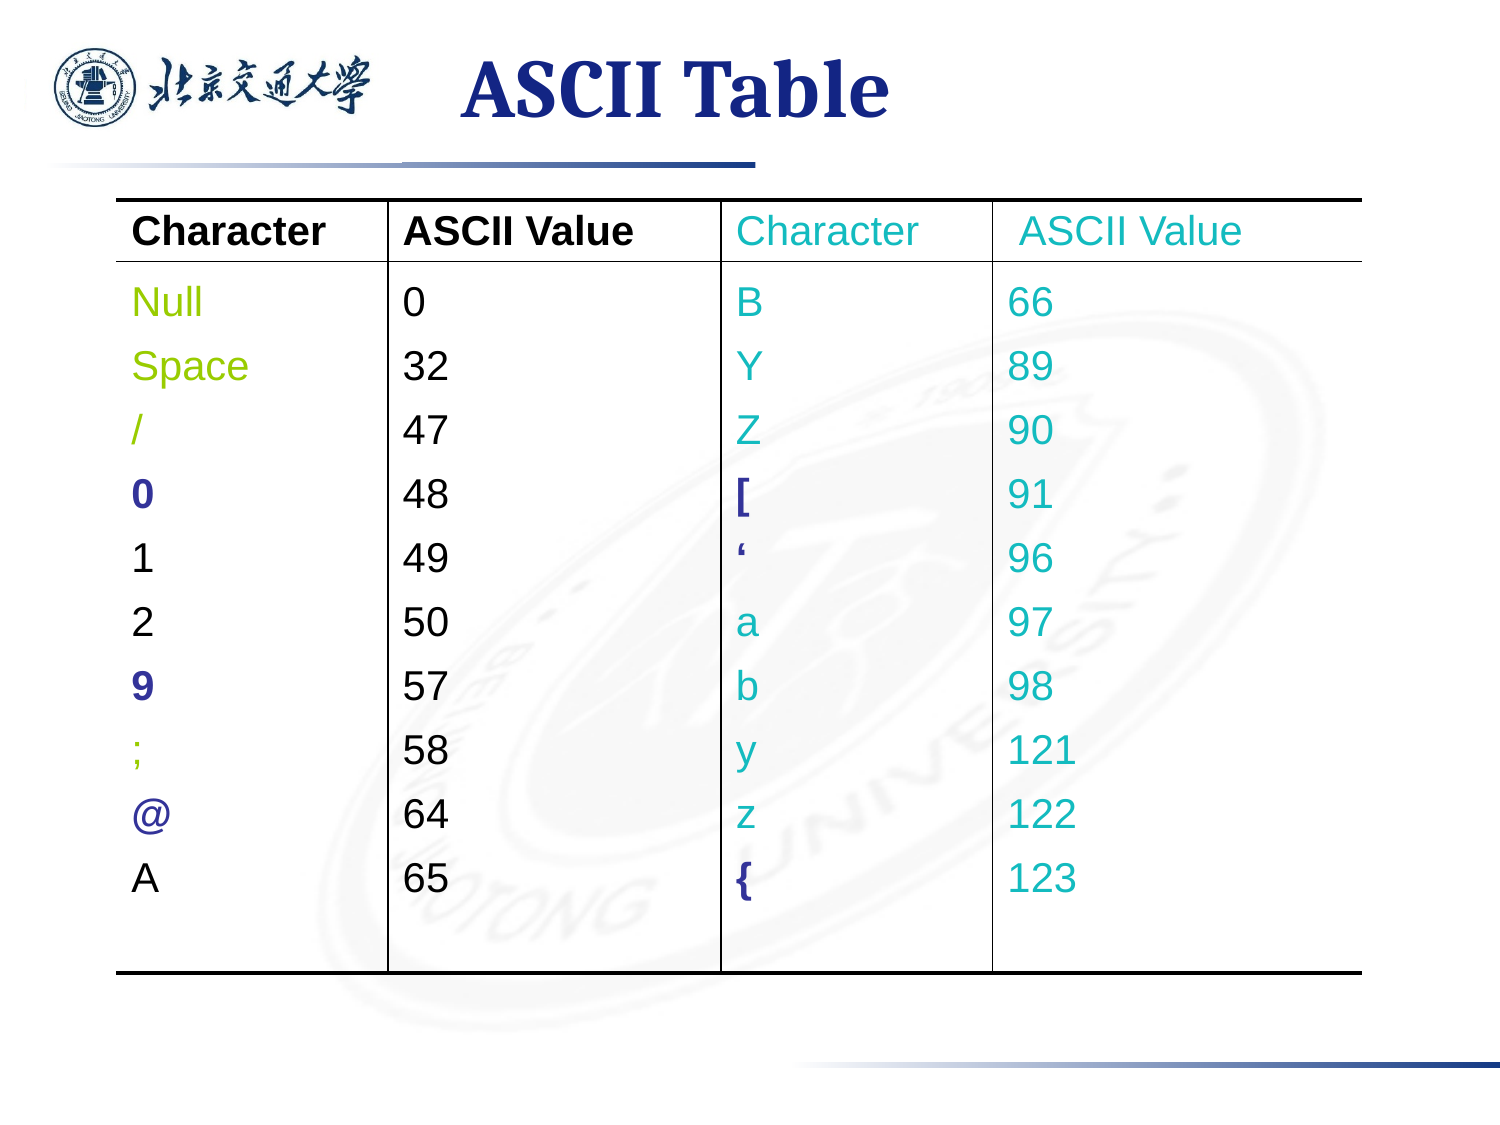

# ASCII Table
| Character | ASCII Value | Character | ASCII Value |
| --- | --- | --- | --- |
| Null Space / 0 1 2 9 ; @ A | 0 32 47 48 49 50 57 58 64 65 | B Y Z [ ‘ a b y z { | 66 89 90 91 96 97 98 121 122 123 |